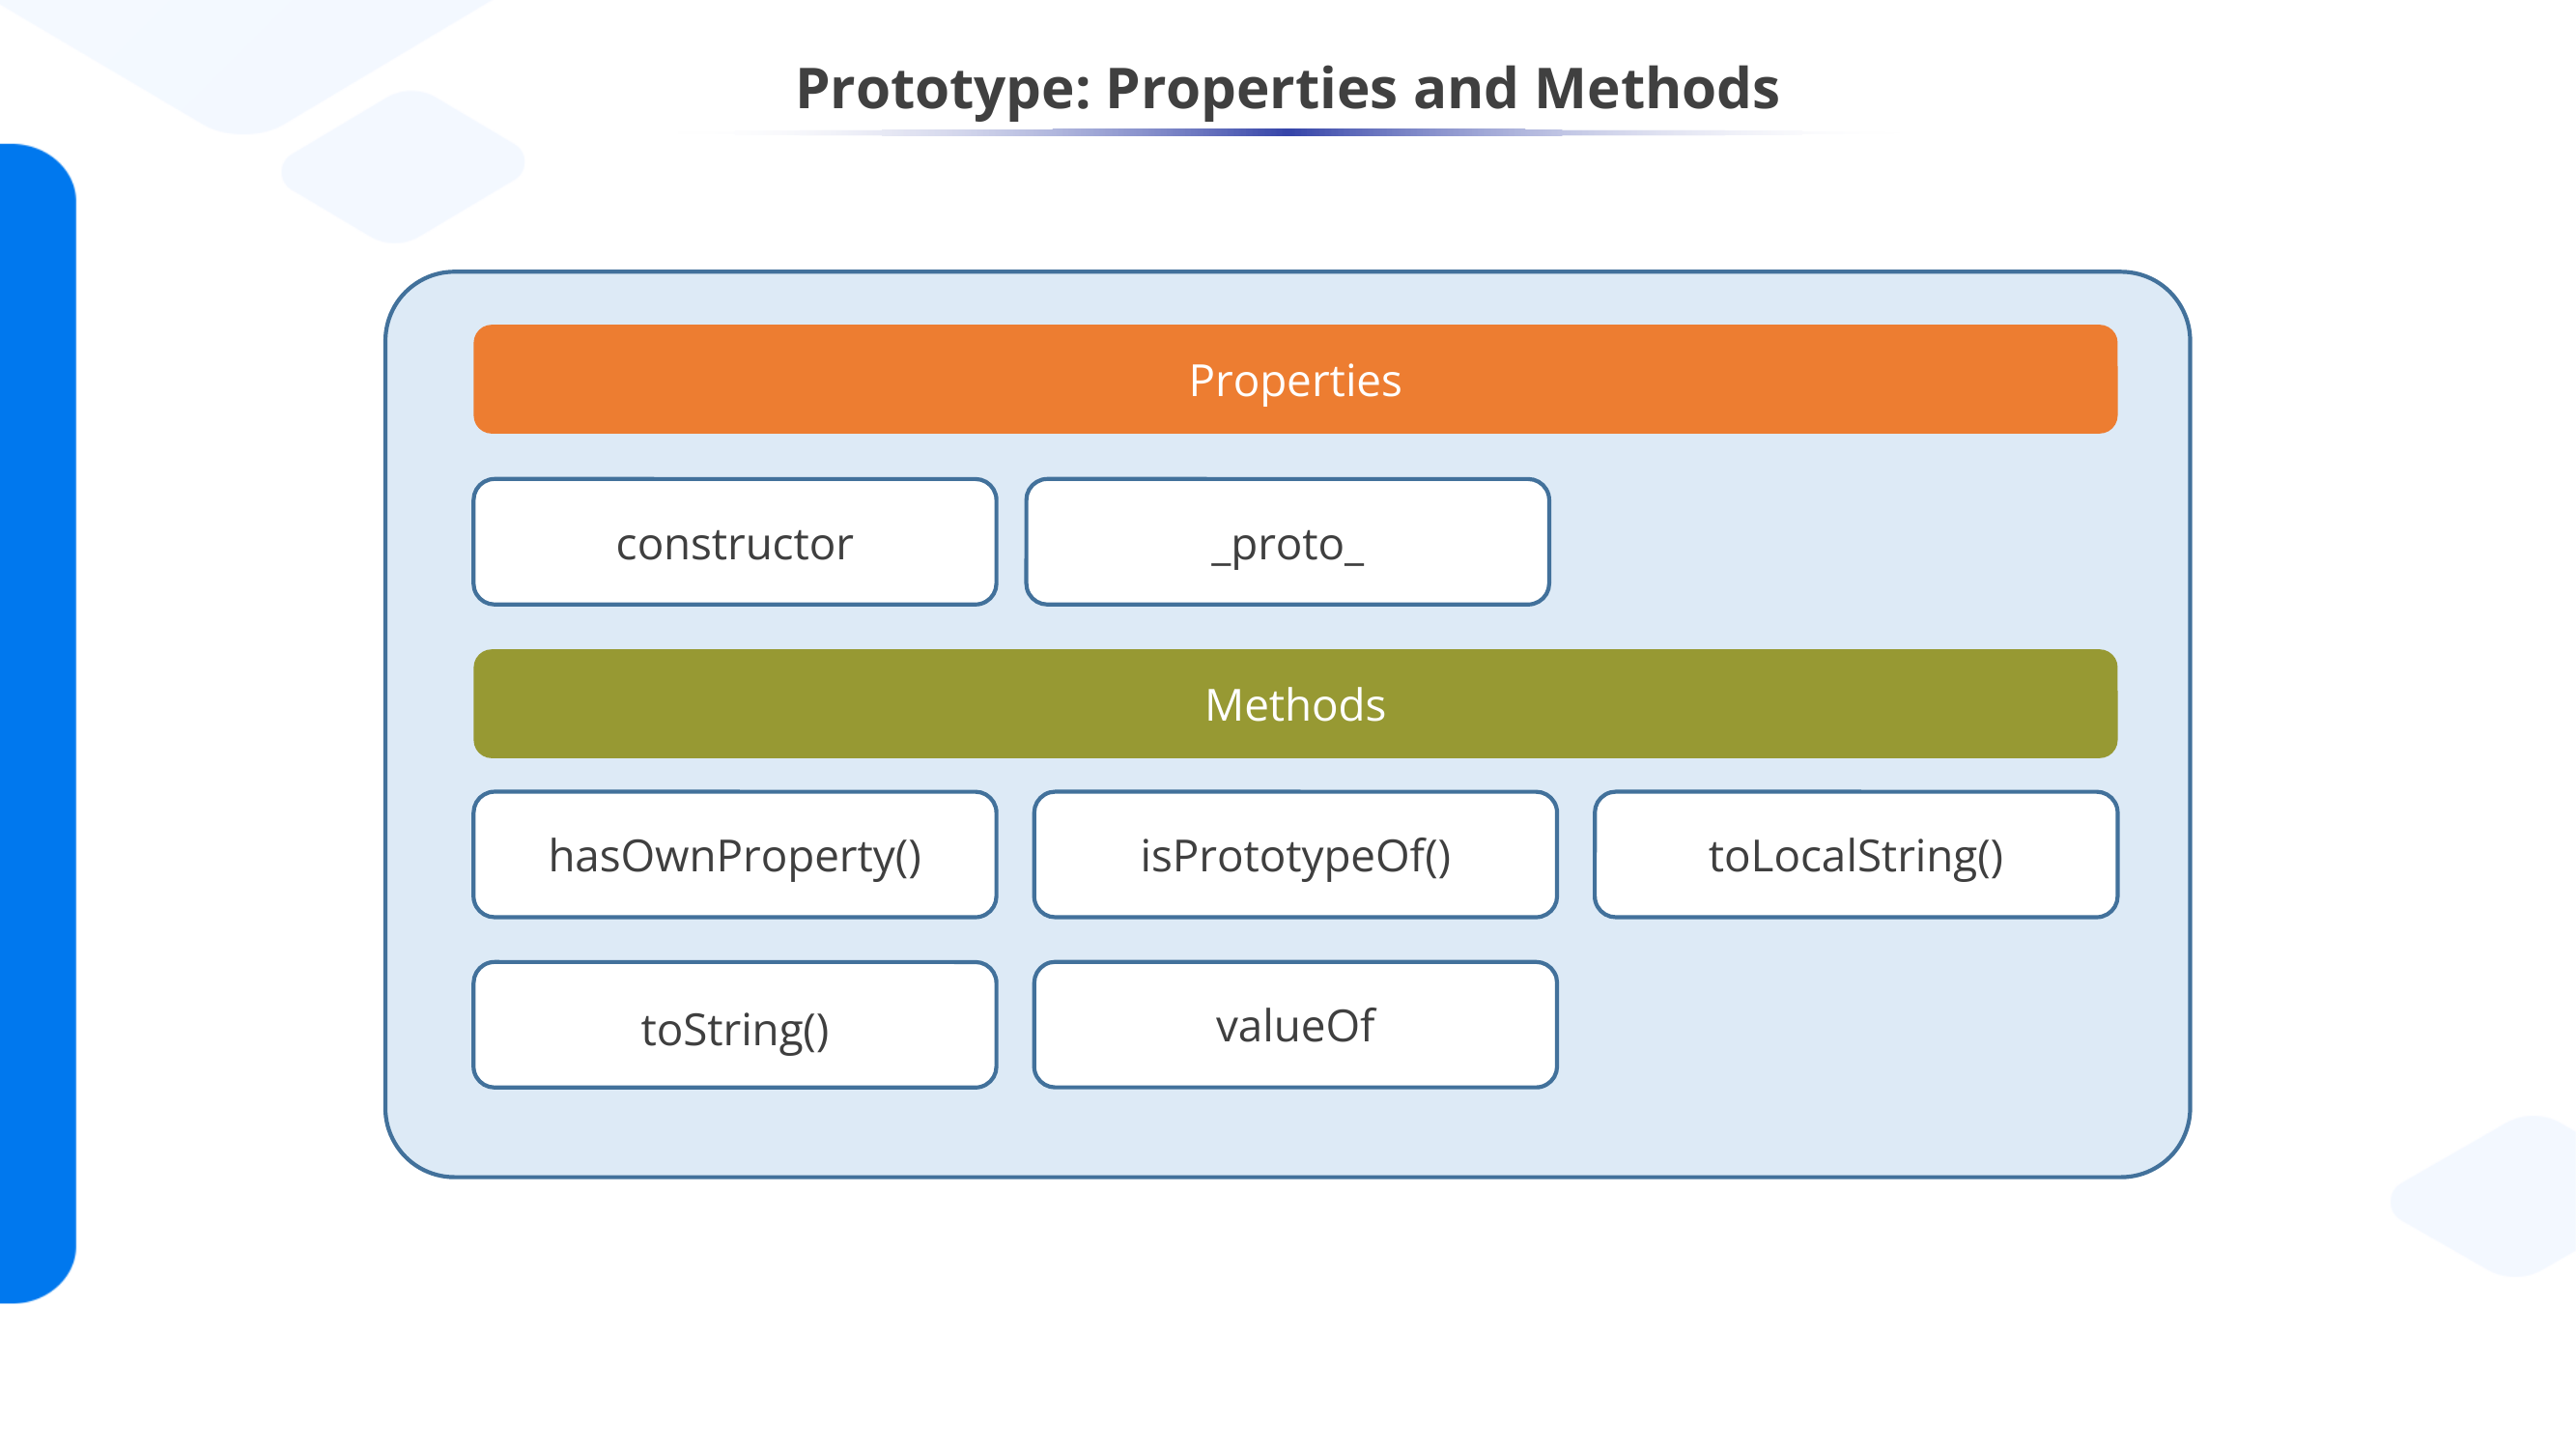

# Prototype: Properties and Methods

Properties
constructor
_proto_
Methods
hasOwnProperty()
isPrototypeOf()
toLocalString()
valueOf
toString()
constructor